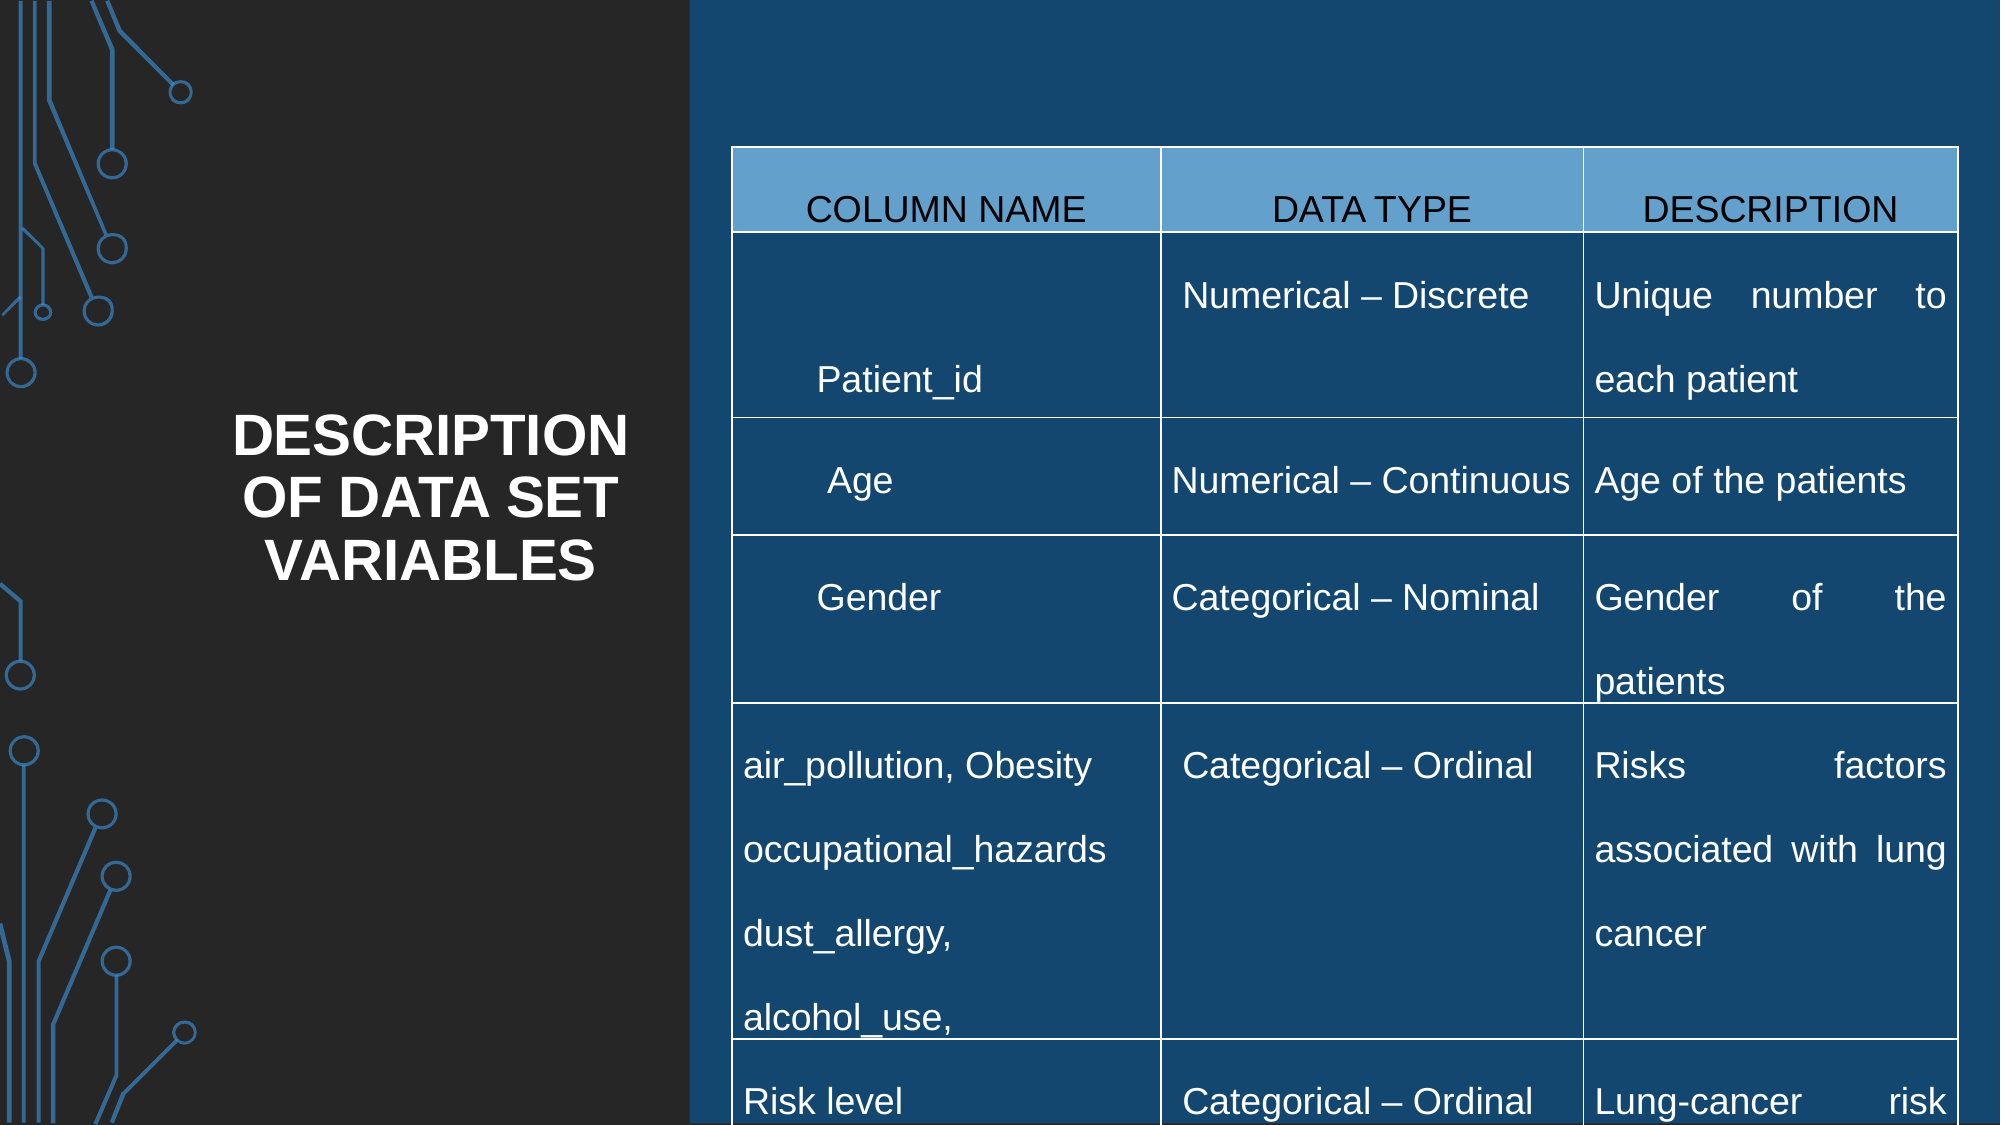

| COLUMN NAME | DATA TYPE | DESCRIPTION |
| --- | --- | --- |
| Patient\_id | Numerical – Discrete | Unique number to each patient |
| Age | Numerical – Continuous | Age of the patients |
| Gender | Categorical – Nominal | Gender of the patients |
| air\_pollution, Obesity occupational\_hazards dust\_allergy, alcohol\_use, | Categorical – Ordinal | Risks factors associated with lung cancer |
| Risk level | Categorical – Ordinal | Lung-cancer risk levels |
# Description of data set variables